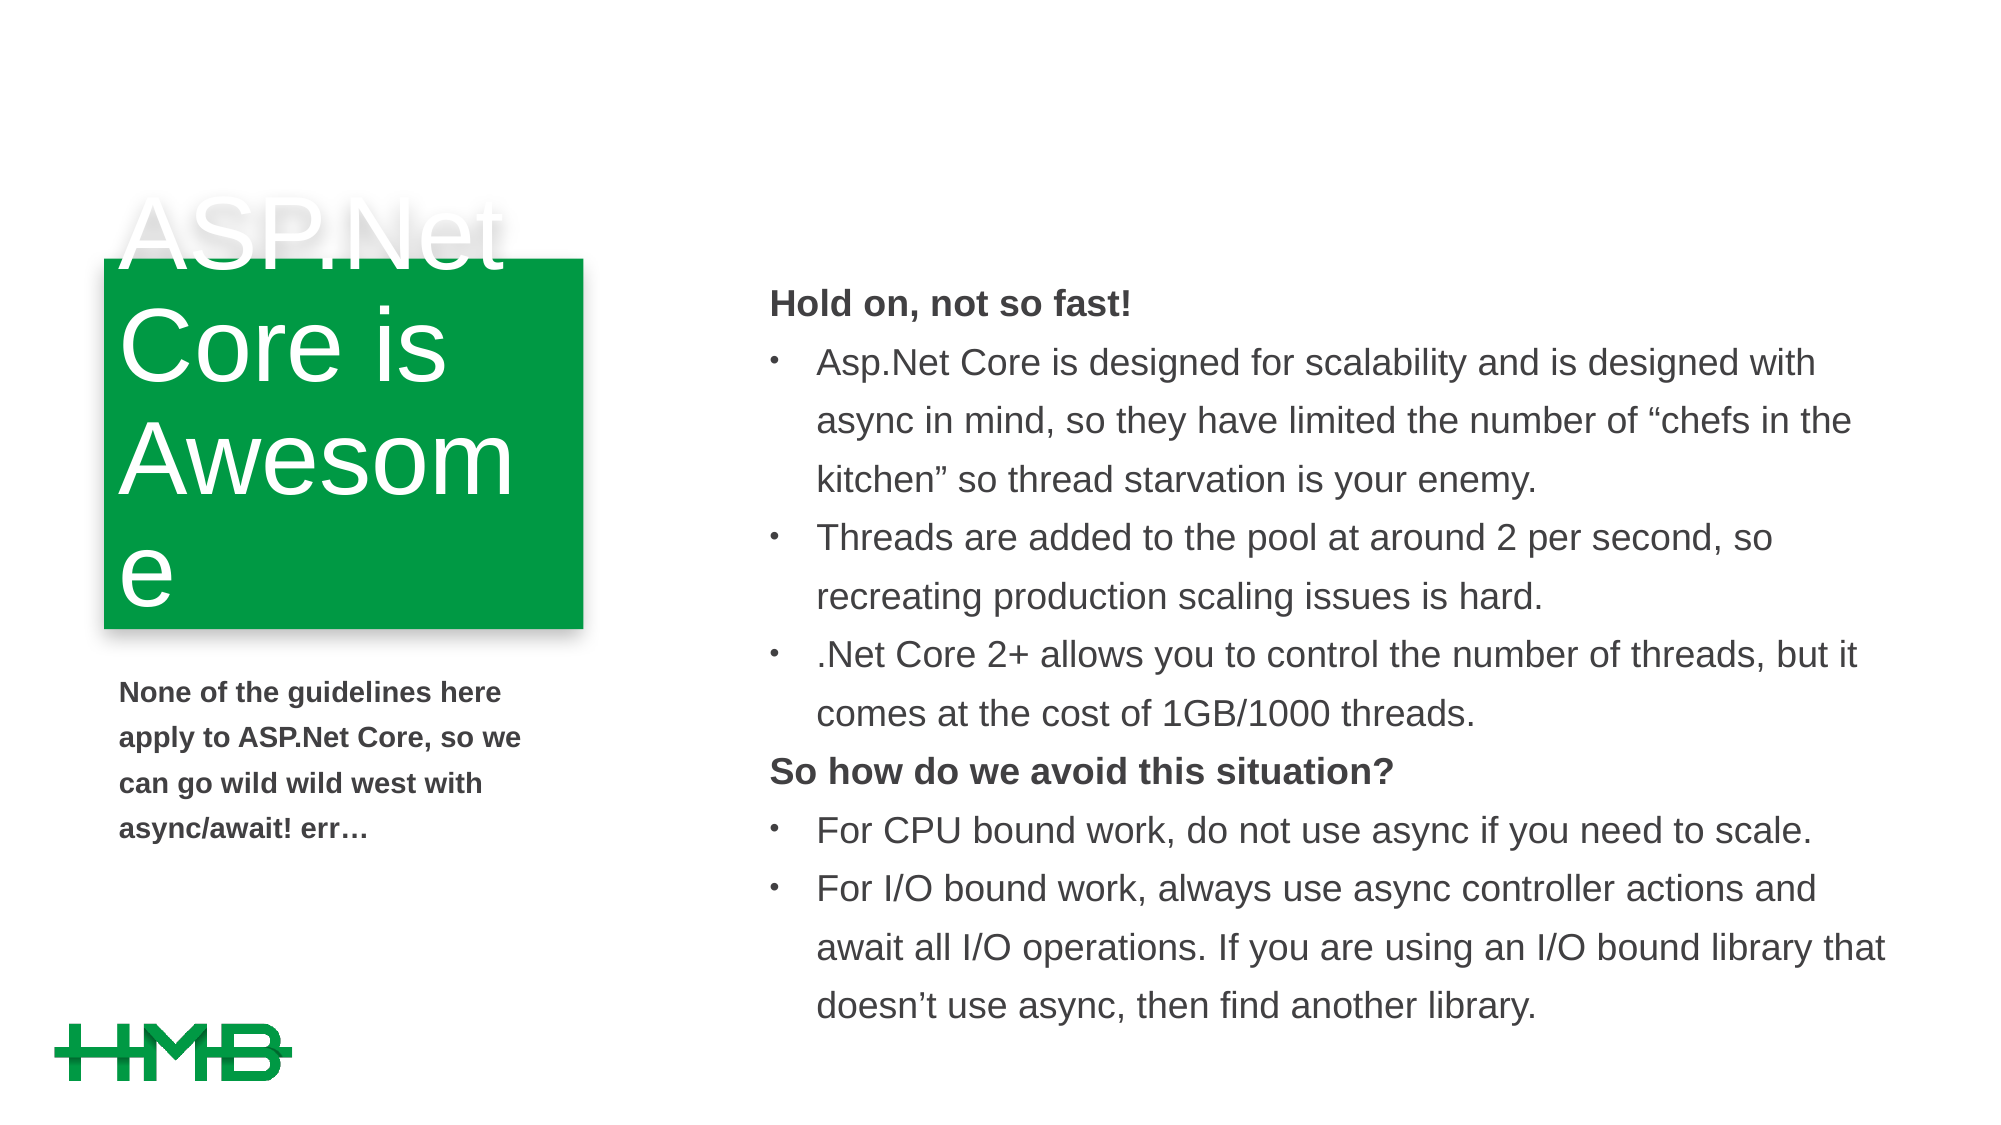

# ASP.Net Core is Awesome
Hold on, not so fast!
Asp.Net Core is designed for scalability and is designed with async in mind, so they have limited the number of “chefs in the kitchen” so thread starvation is your enemy.
Threads are added to the pool at around 2 per second, so recreating production scaling issues is hard.
.Net Core 2+ allows you to control the number of threads, but it comes at the cost of 1GB/1000 threads.
So how do we avoid this situation?
For CPU bound work, do not use async if you need to scale.
For I/O bound work, always use async controller actions and await all I/O operations. If you are using an I/O bound library that doesn’t use async, then find another library.
None of the guidelines here apply to ASP.Net Core, so we can go wild wild west with async/await! err…